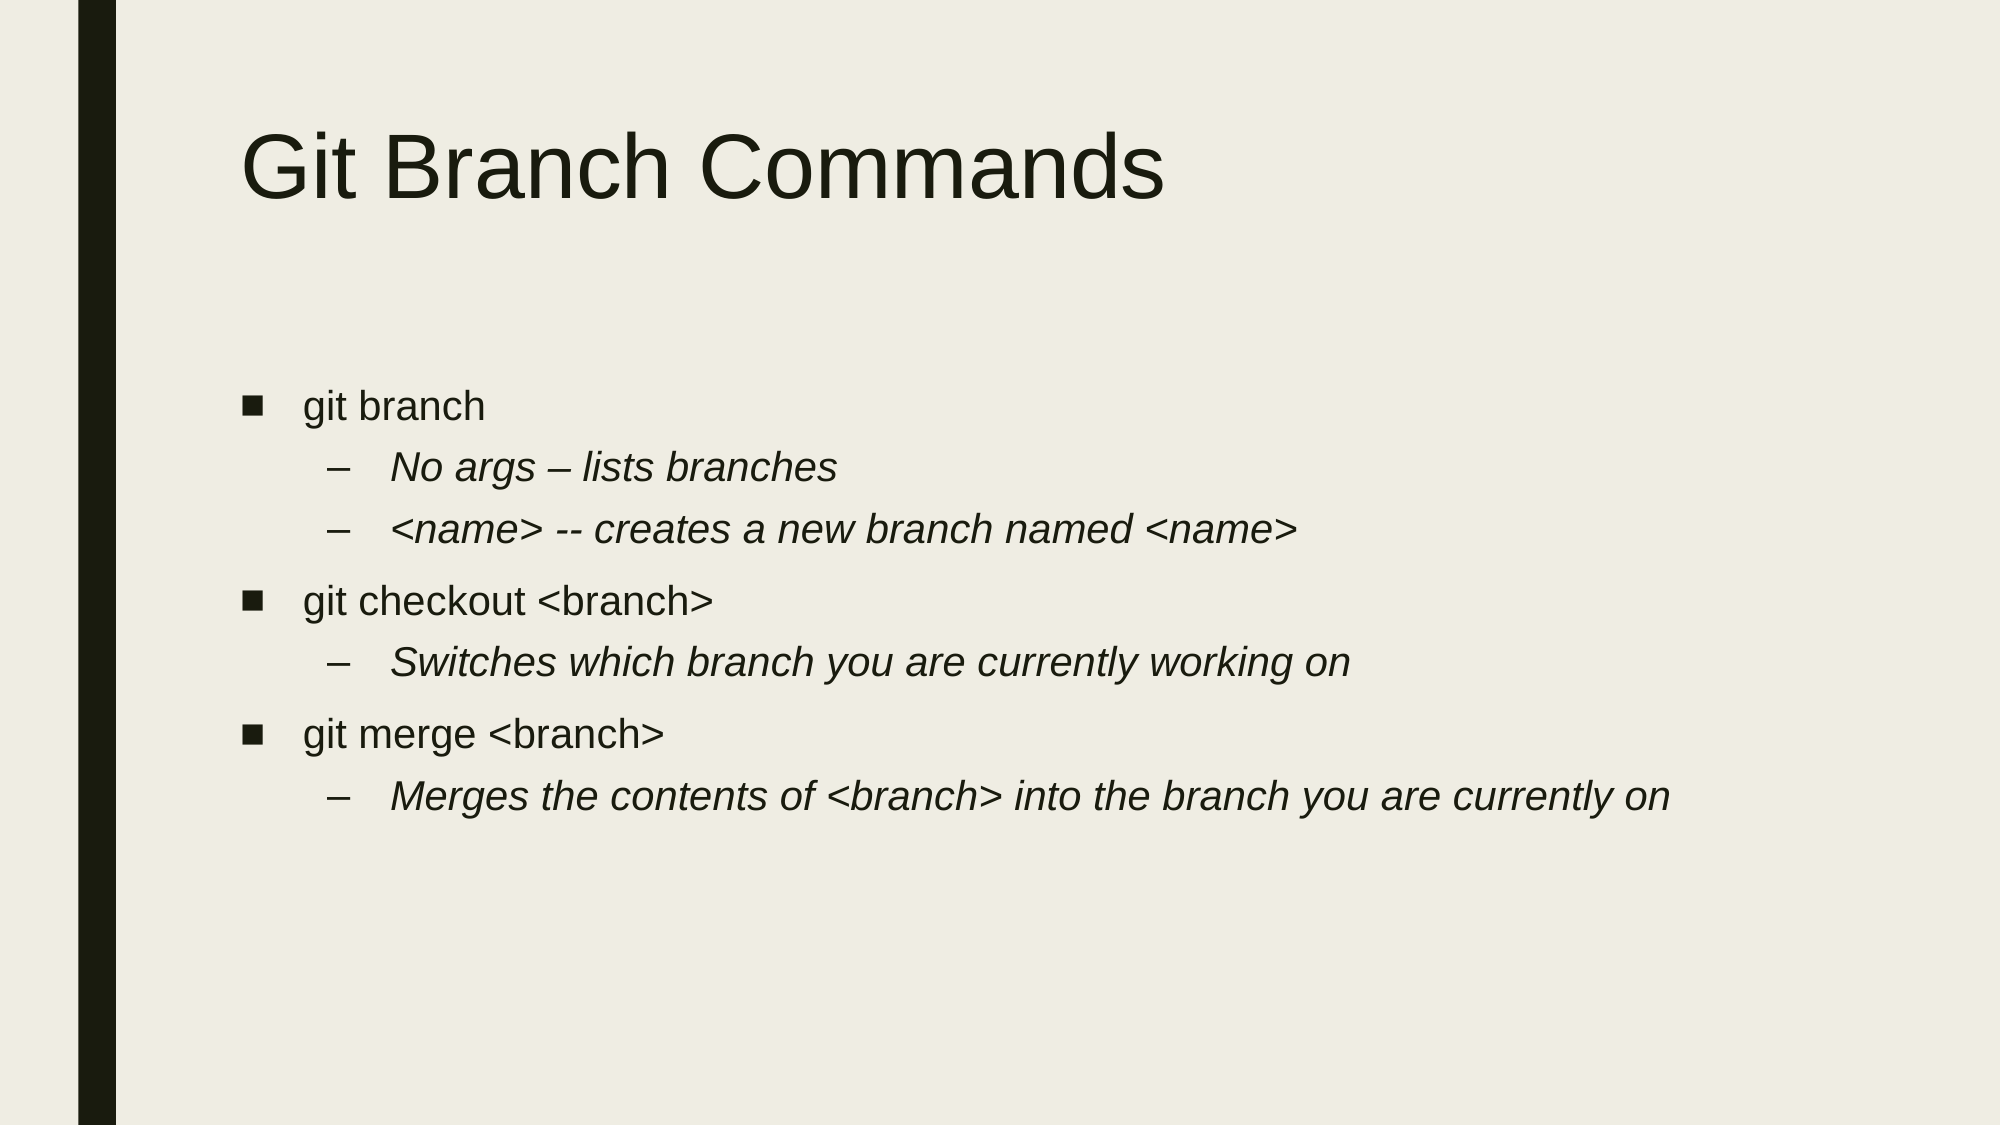

# Git Branch Commands
git branch
No args – lists branches
<name> -- creates a new branch named <name>
git checkout <branch>
Switches which branch you are currently working on
git merge <branch>
Merges the contents of <branch> into the branch you are currently on